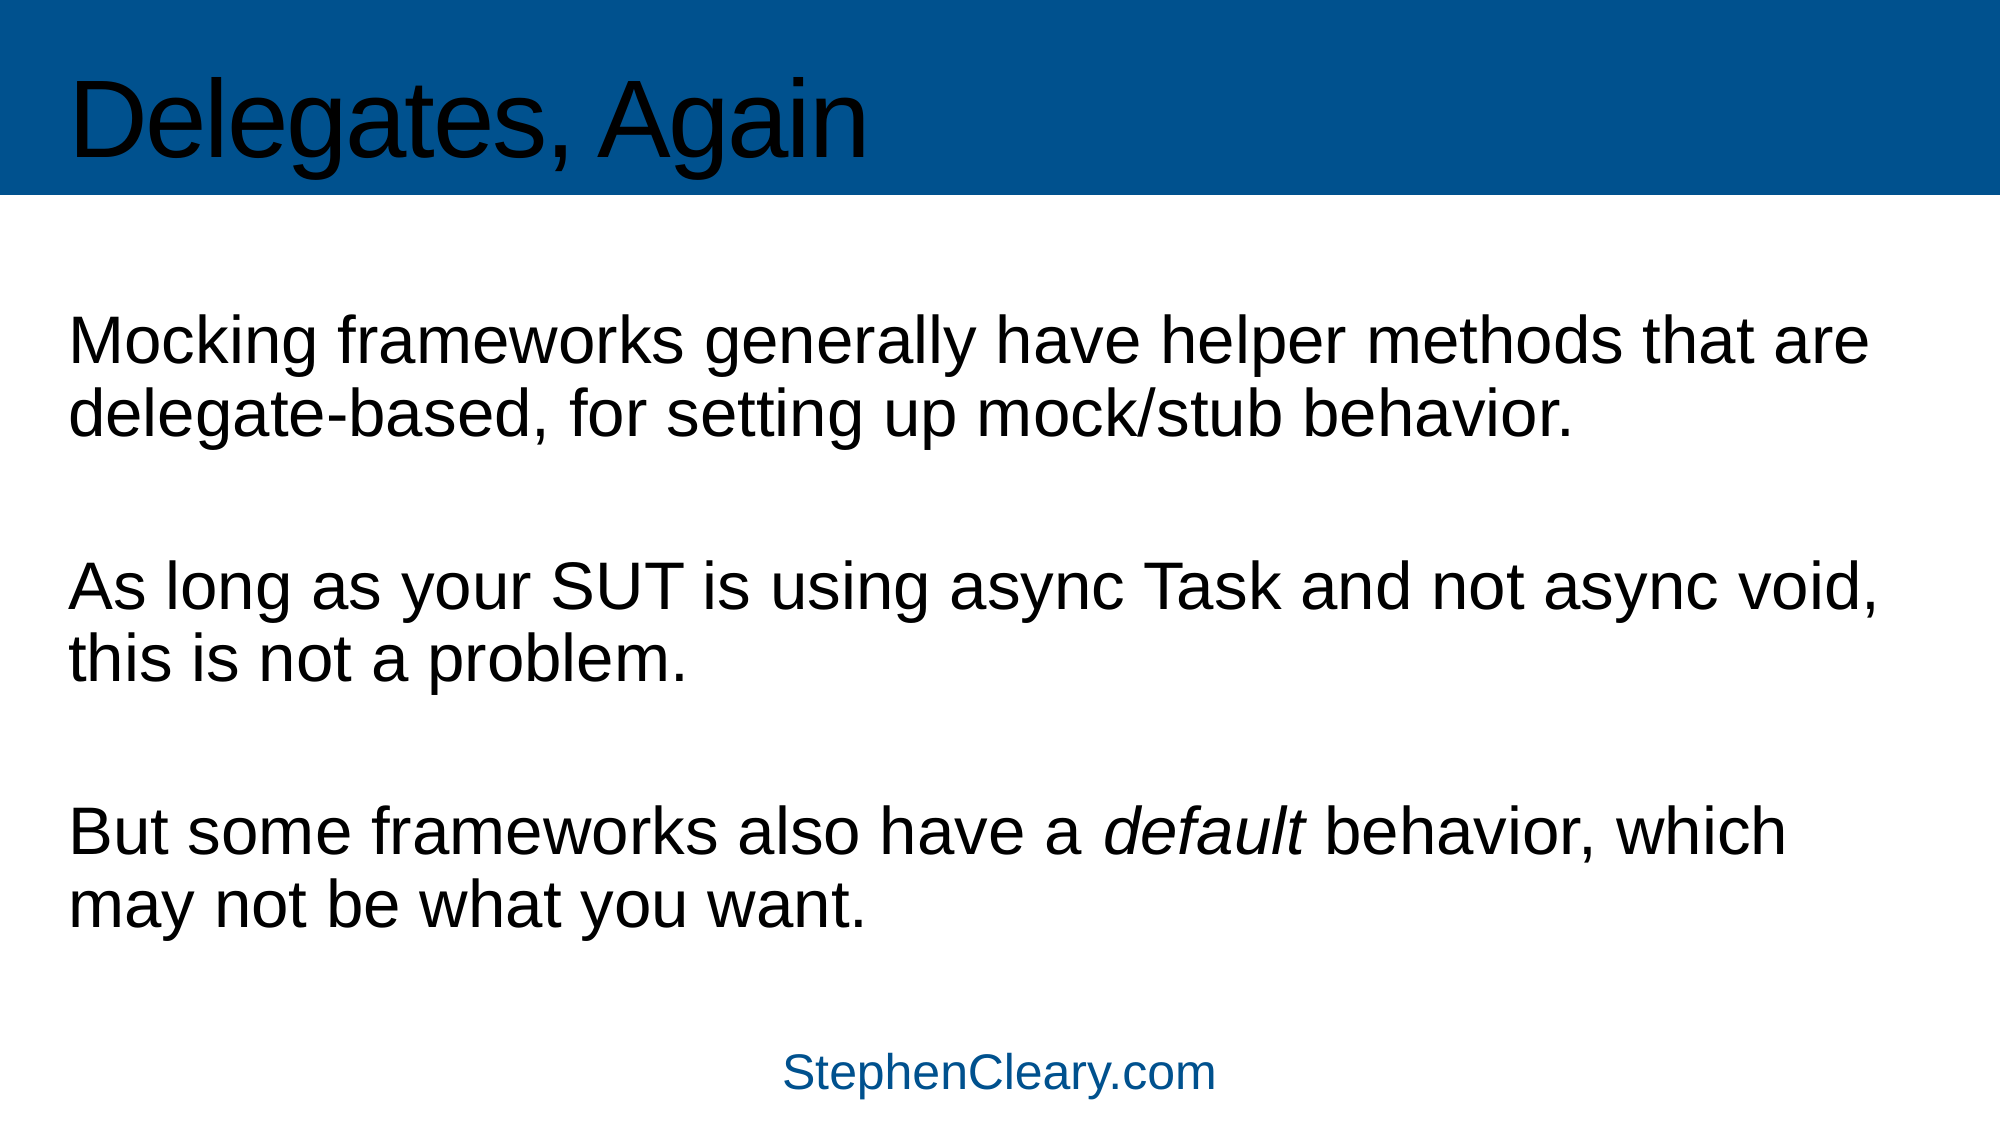

# Delegates, Again

Mocking frameworks generally have helper methods that are delegate-based, for setting up mock/stub behavior.

As long as your SUT is using async Task and not async void, this is not a problem.

But some frameworks also have a default behavior, which may not be what you want.